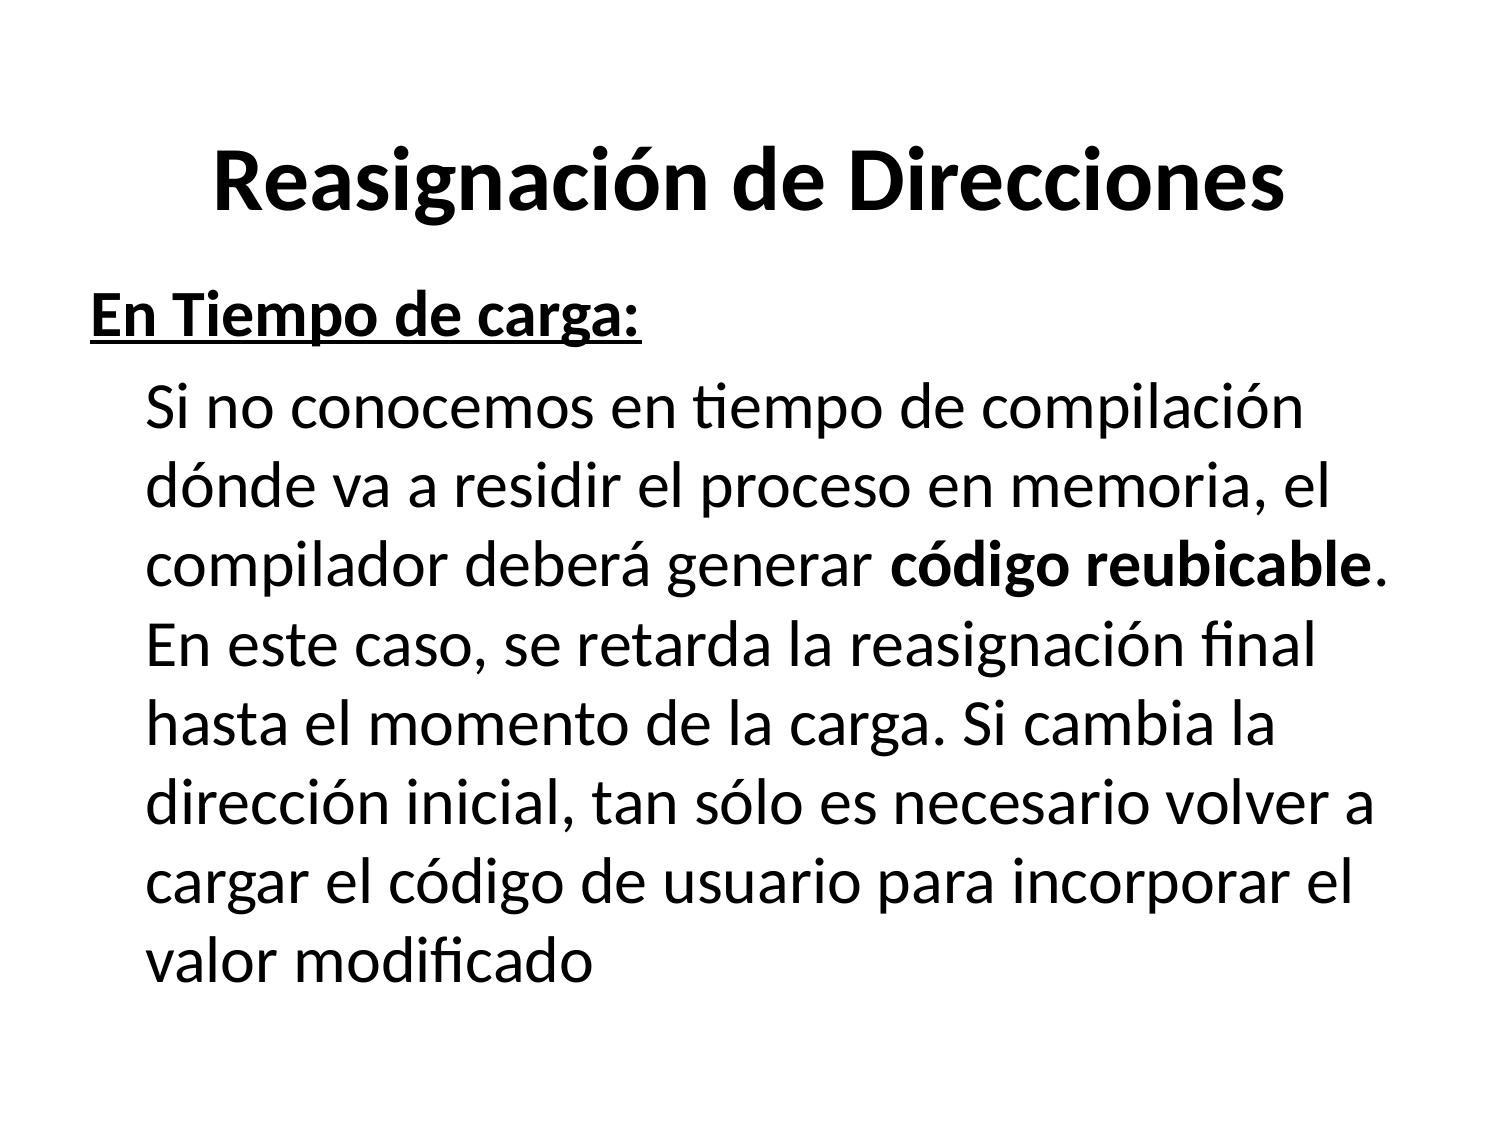

# Reasignación de Direcciones
En Tiempo de carga:
	Si no conocemos en tiempo de compilación dónde va a residir el proceso en memoria, el compilador deberá generar código reubicable. En este caso, se retarda la reasignación final hasta el momento de la carga. Si cambia la dirección inicial, tan sólo es necesario volver a cargar el código de usuario para incorporar el valor modificado